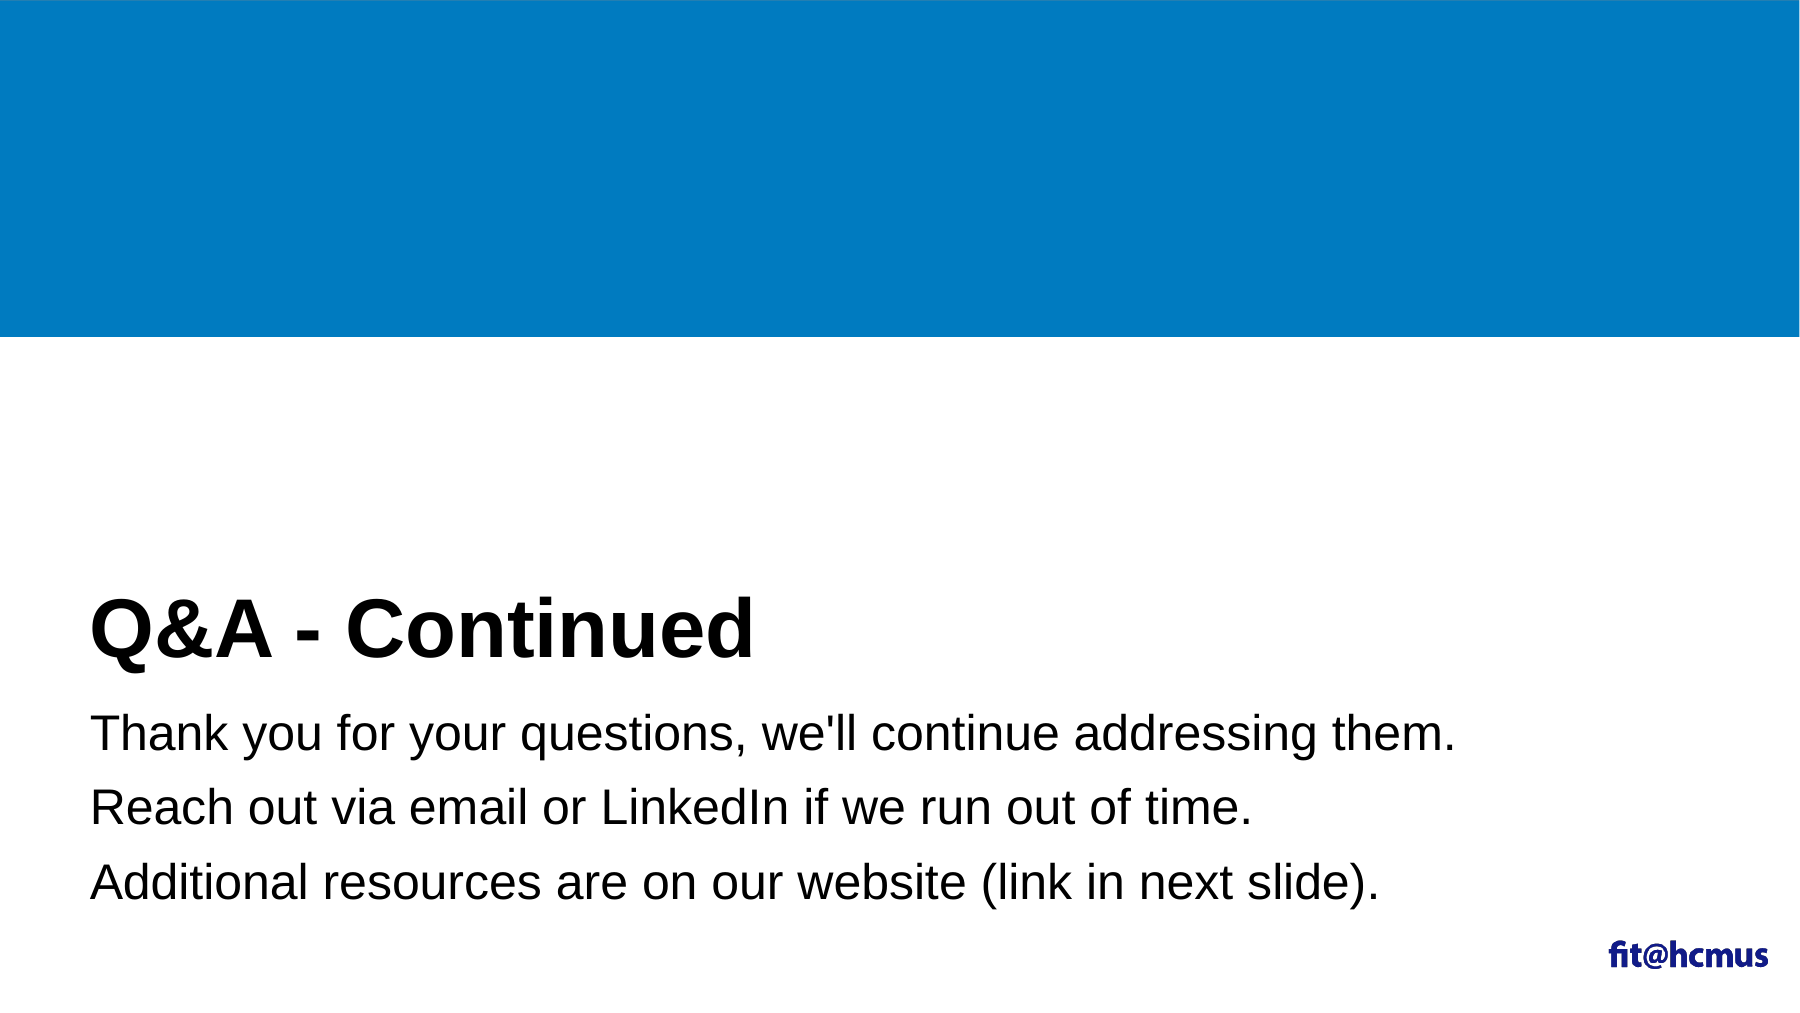

# Q&A - Continued
Thank you for your questions, we'll continue addressing them.
Reach out via email or LinkedIn if we run out of time.
Additional resources are on our website (link in next slide).